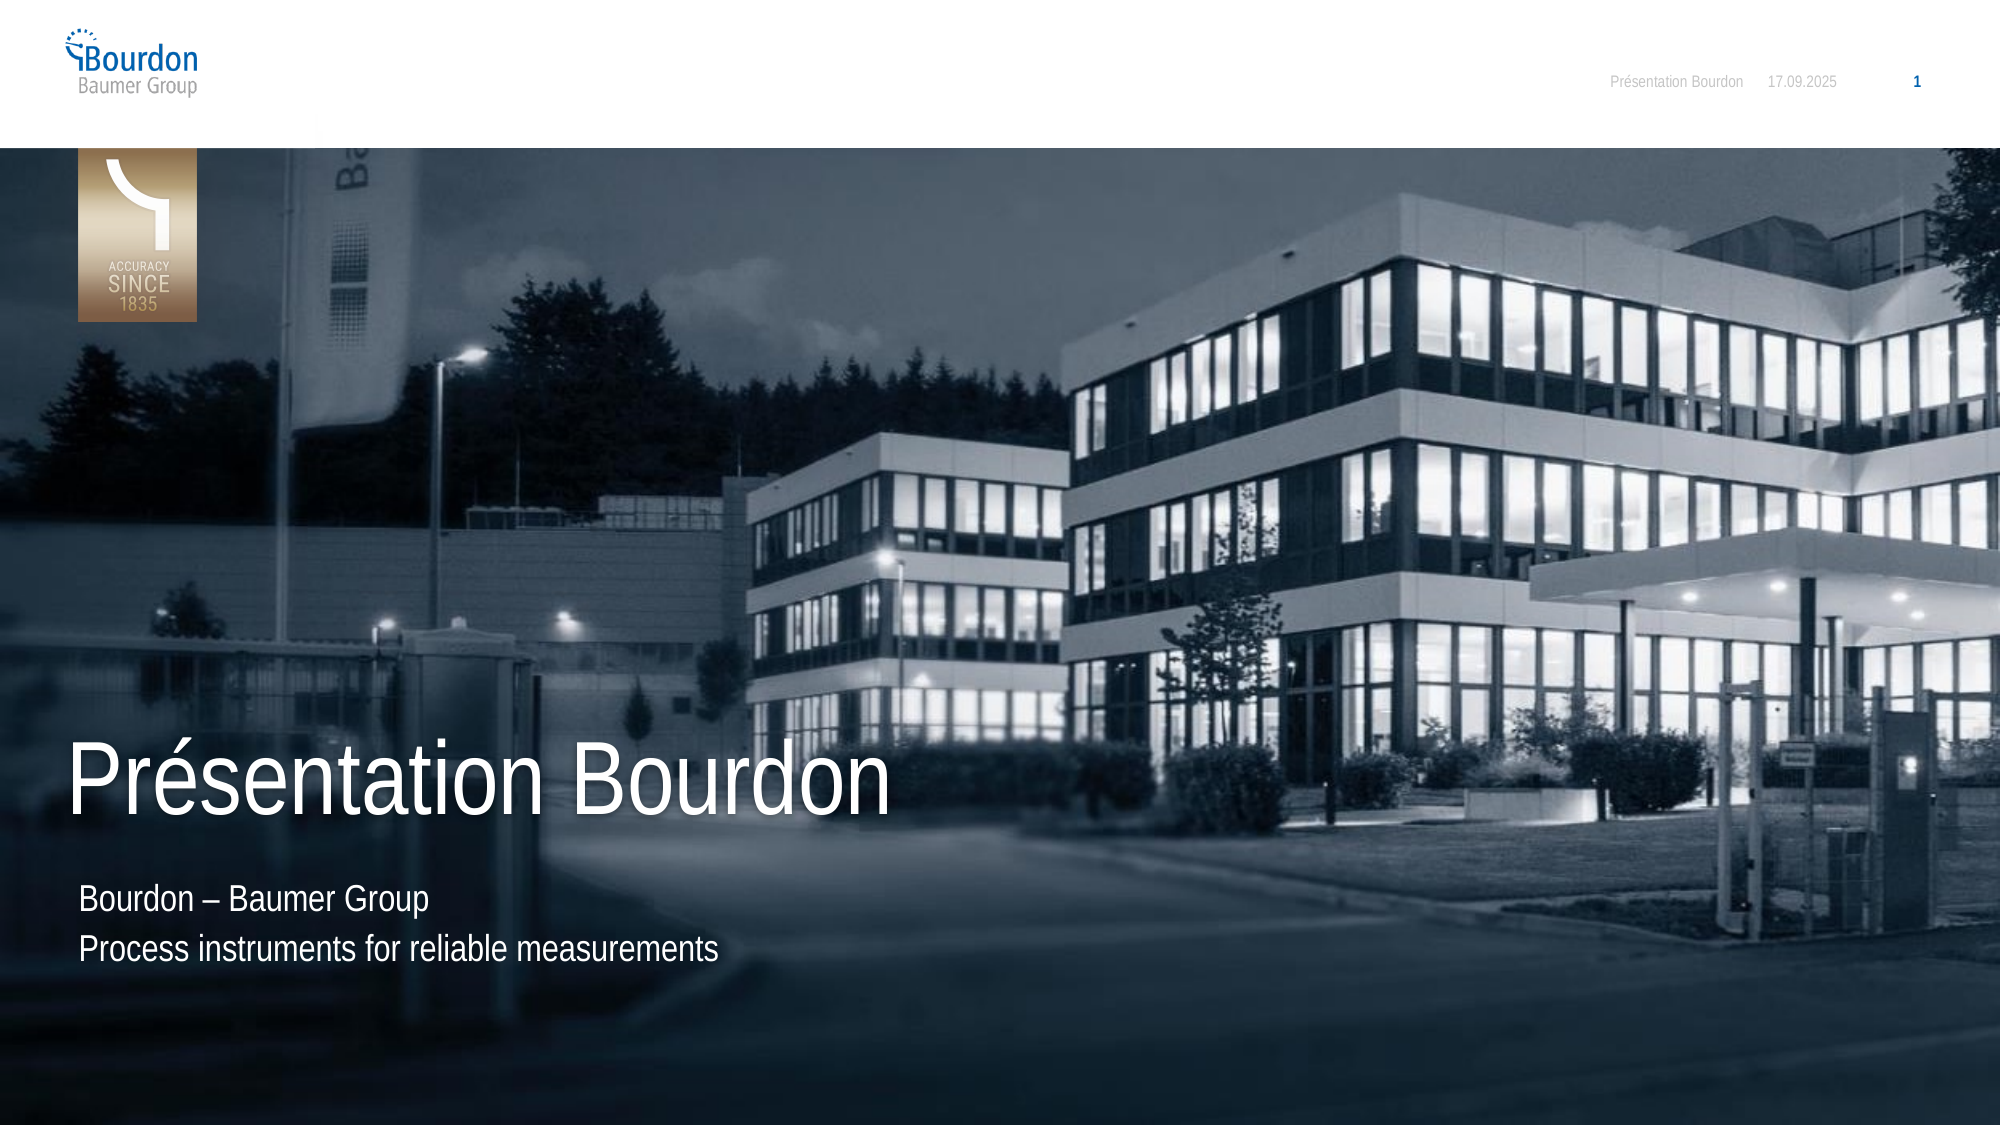

Présentation Bourdon
17.09.2025
1

# Présentation Bourdon
Bourdon – Baumer Group
Process instruments for reliable measurements